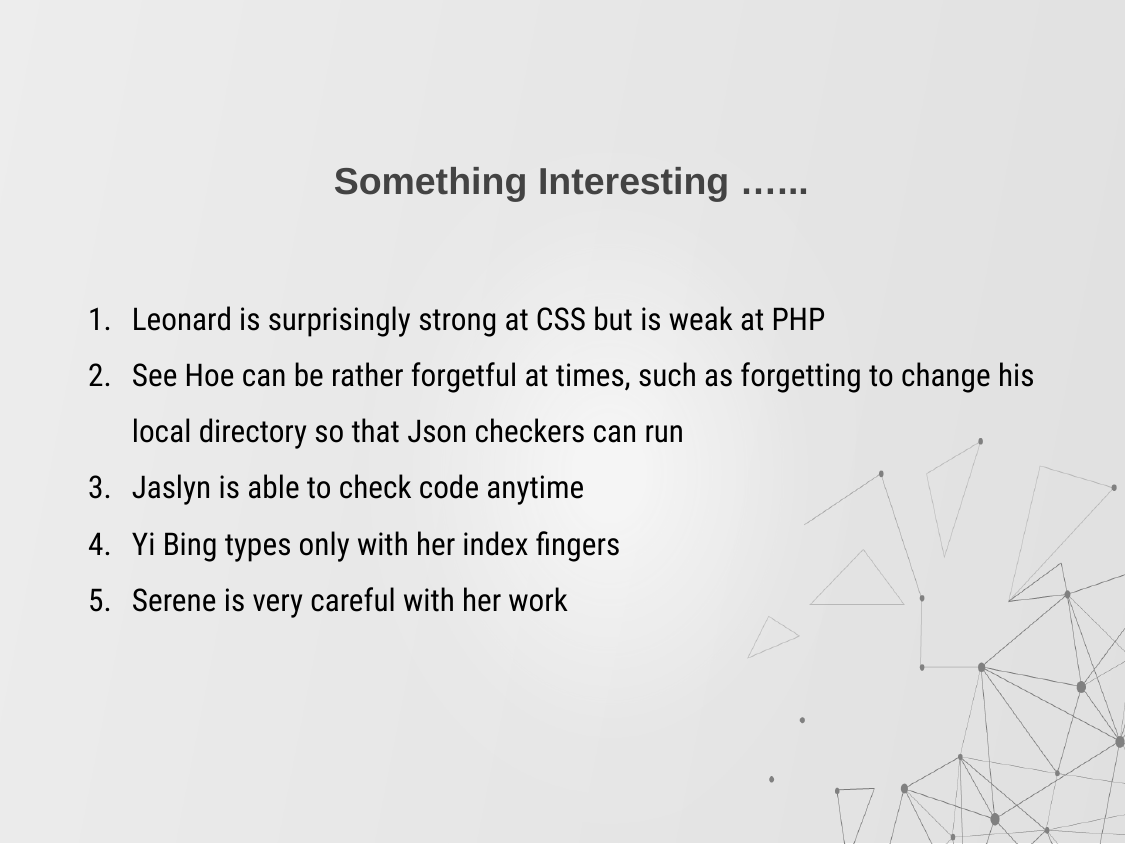

# Something Interesting …...
Leonard is surprisingly strong at CSS but is weak at PHP
See Hoe can be rather forgetful at times, such as forgetting to change his local directory so that Json checkers can run
Jaslyn is able to check code anytime
Yi Bing types only with her index fingers
Serene is very careful with her work